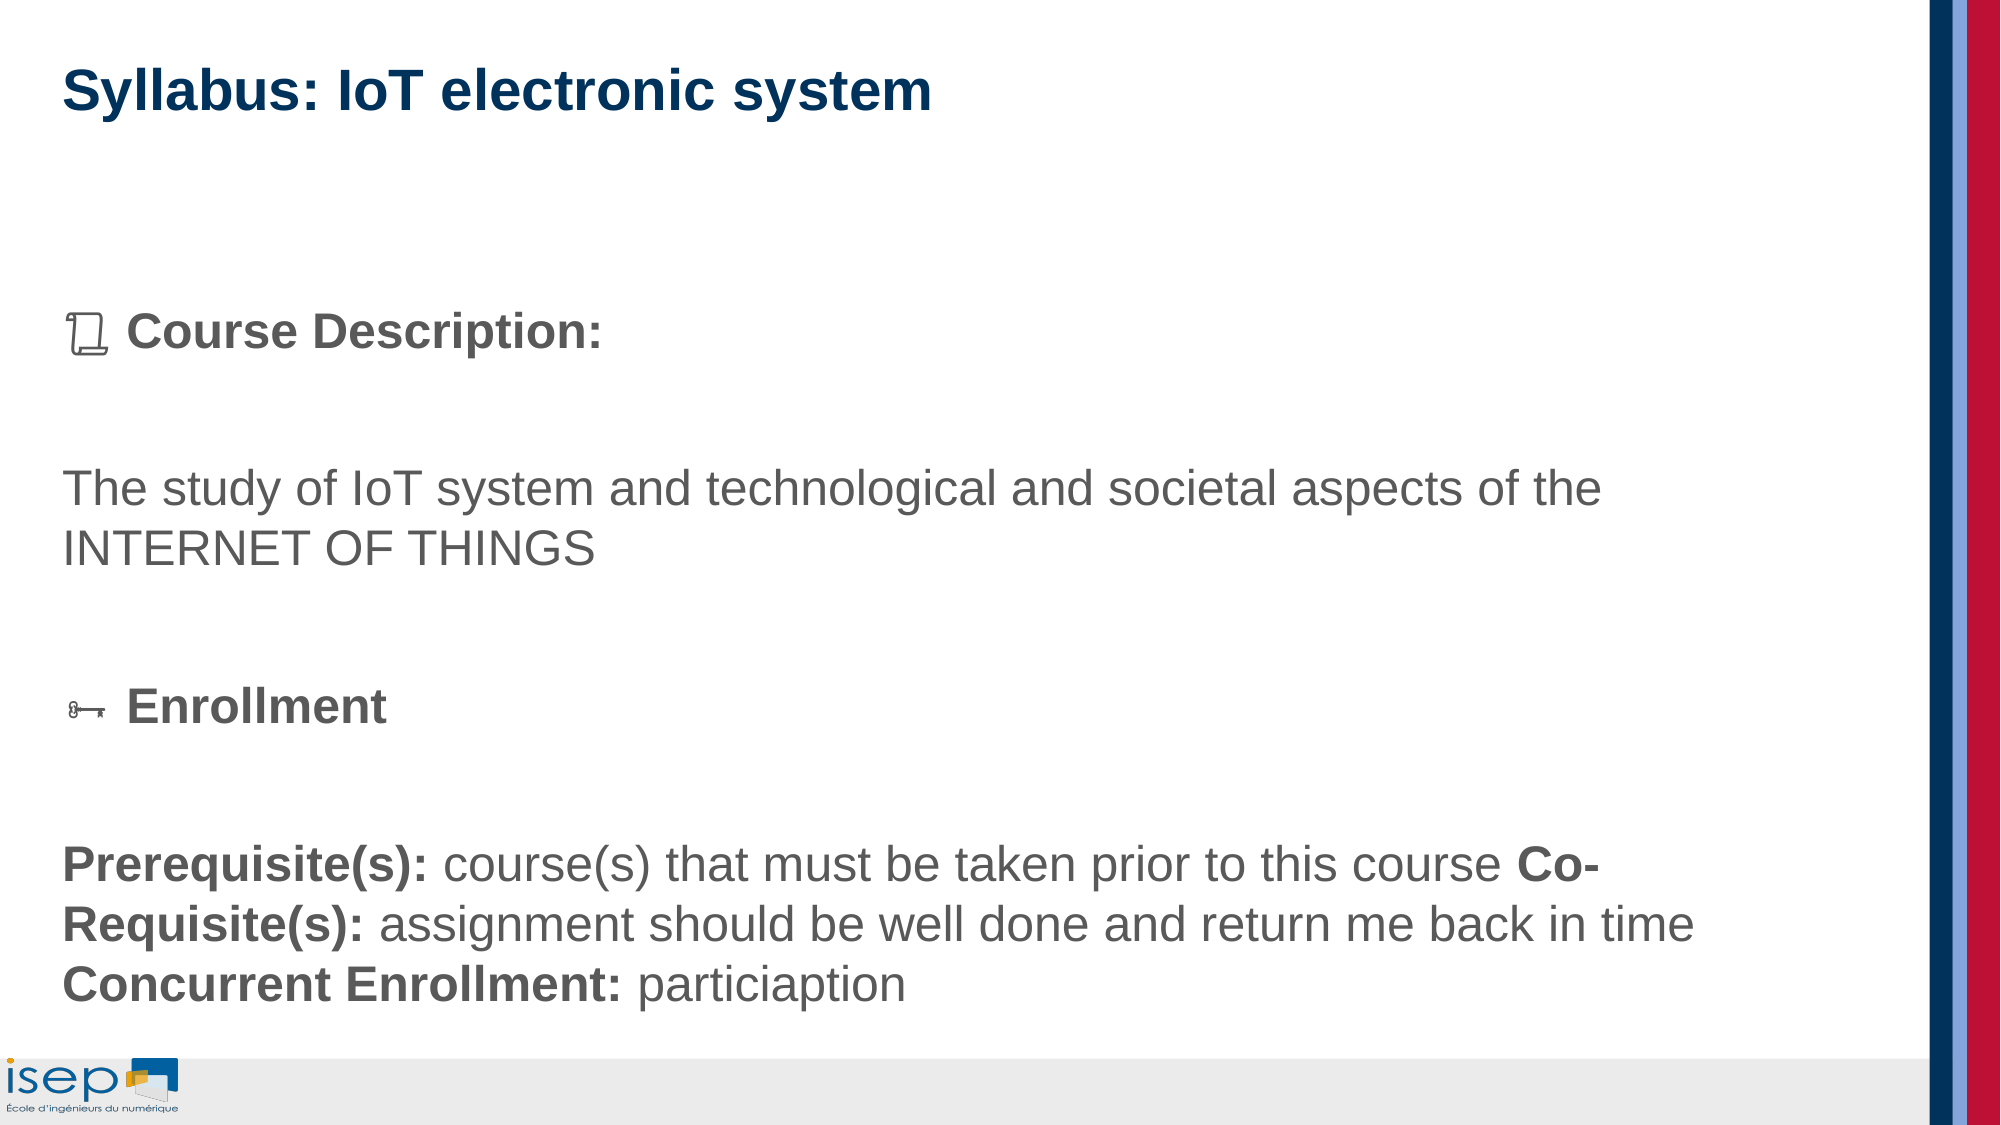

# Syllabus: IoT electronic system
📜 Course Description:

The study of IoT system and technological and societal aspects of the INTERNET OF THINGS

🗝 Enrollment

Prerequisite(s): course(s) that must be taken prior to this course Co-Requisite(s): assignment should be well done and return me back in time Concurrent Enrollment: particiaption